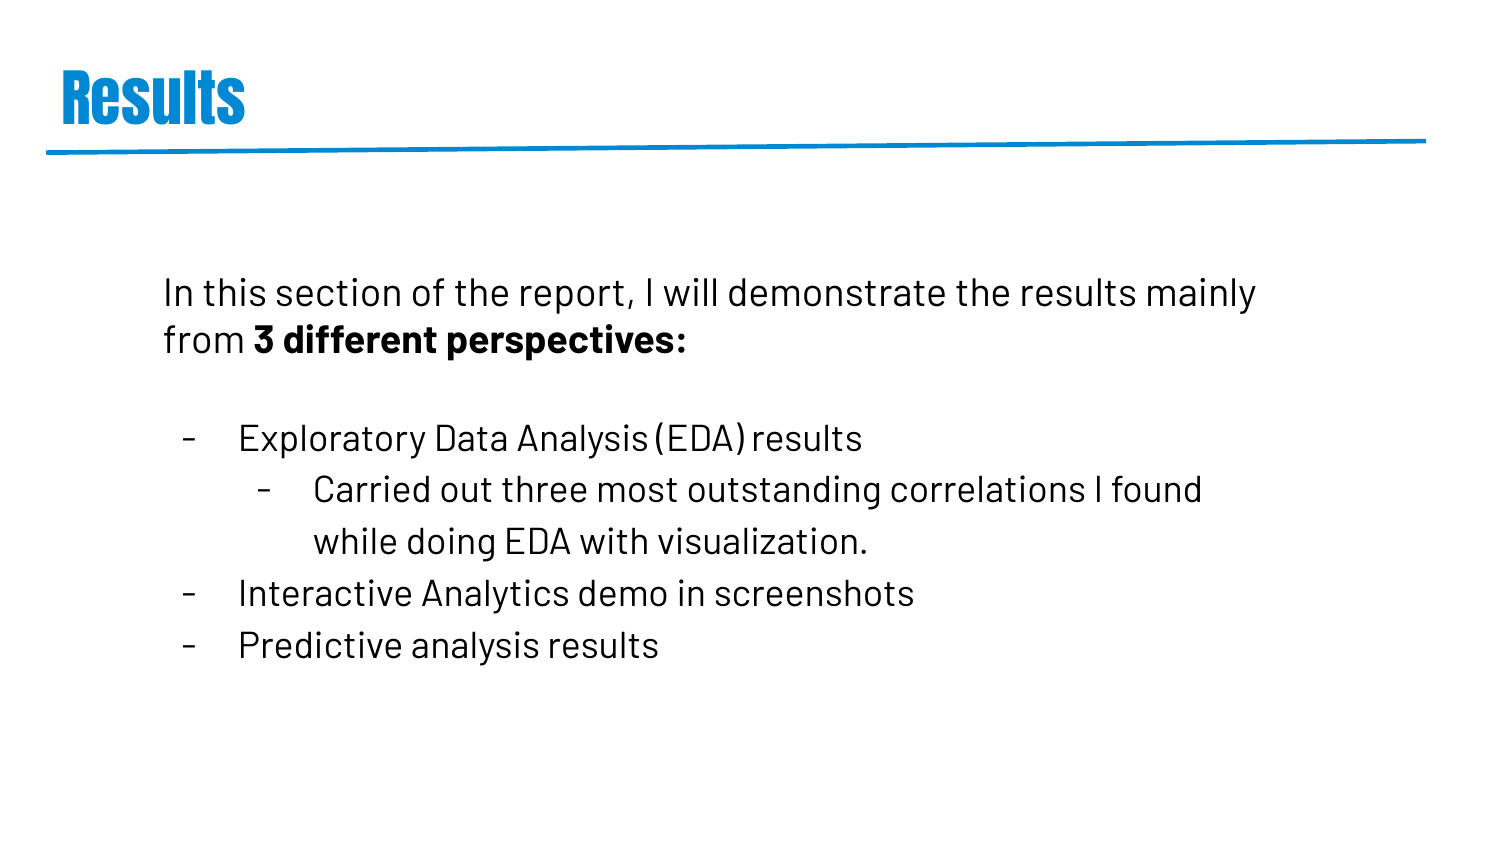

Results
In this section of the report, I will demonstrate the results mainly from 3 different perspectives:

Exploratory Data Analysis (EDA) results
Carried out three most outstanding correlations I found while doing EDA with visualization.
Interactive Analytics demo in screenshots
Predictive analysis results